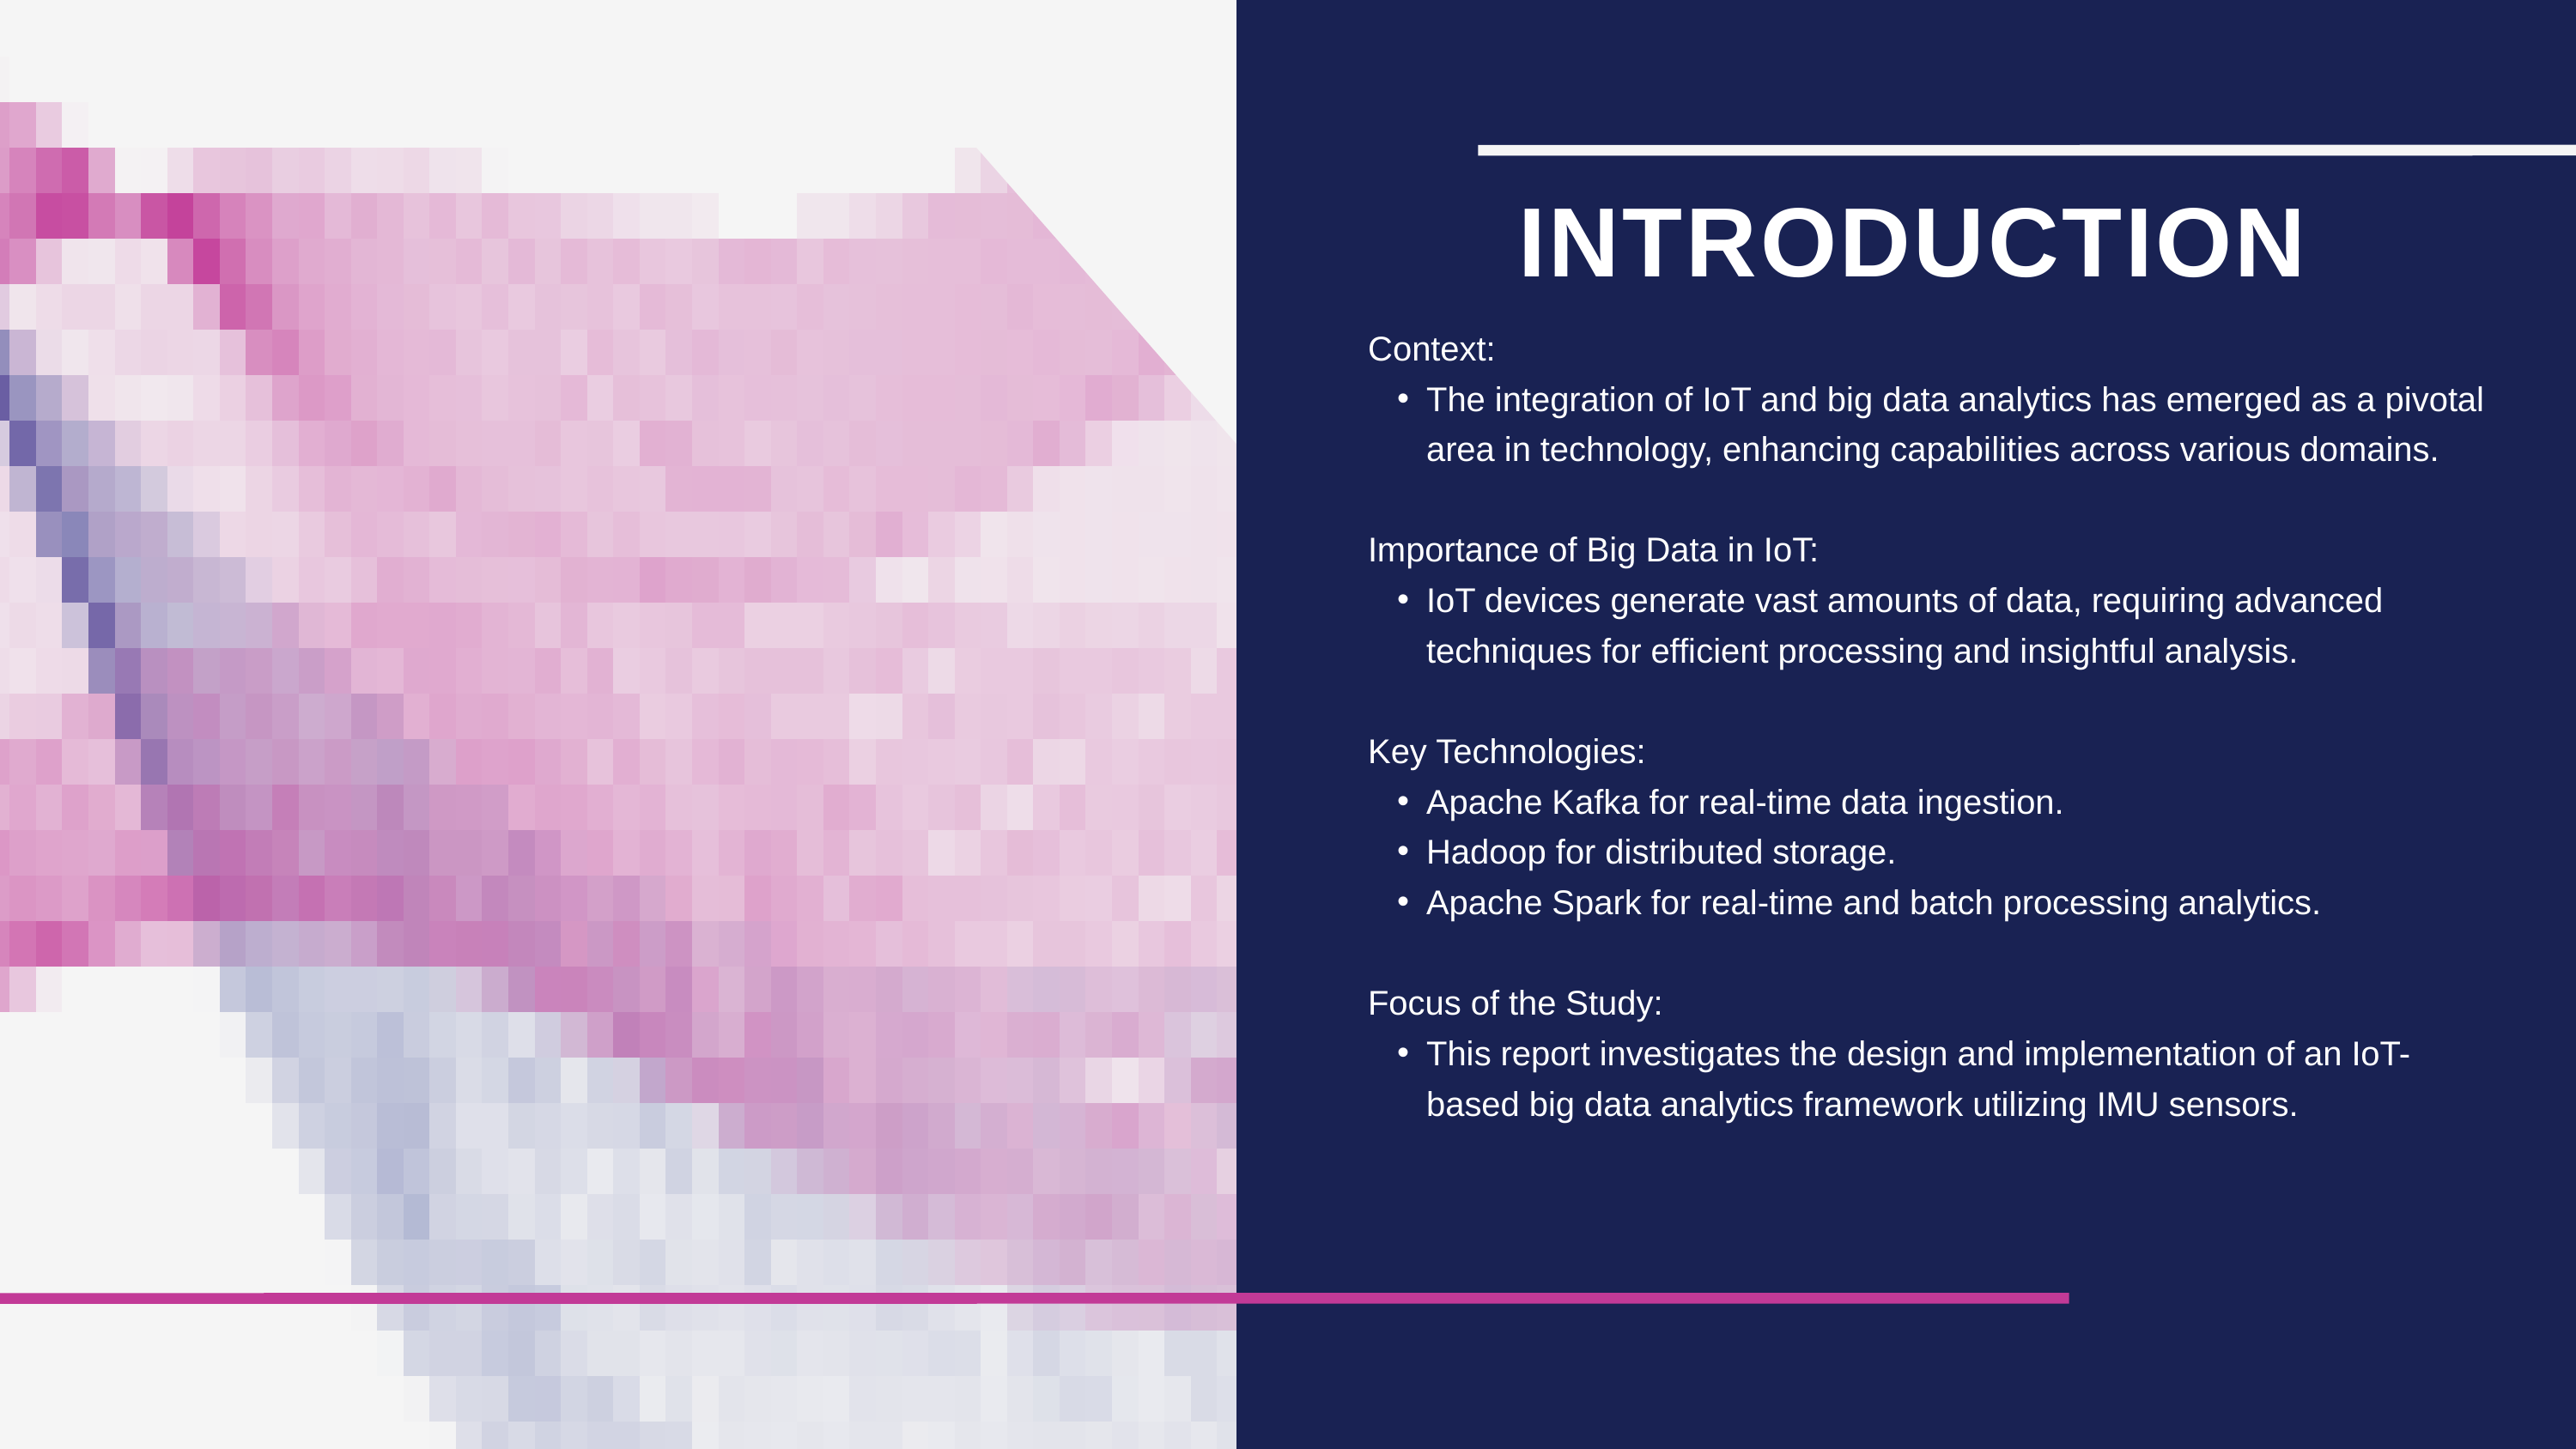

INTRODUCTION
Context:
The integration of IoT and big data analytics has emerged as a pivotal area in technology, enhancing capabilities across various domains.

Importance of Big Data in IoT:
IoT devices generate vast amounts of data, requiring advanced techniques for efficient processing and insightful analysis.

Key Technologies:
Apache Kafka for real-time data ingestion.
Hadoop for distributed storage.
Apache Spark for real-time and batch processing analytics.

Focus of the Study:
This report investigates the design and implementation of an IoT-based big data analytics framework utilizing IMU sensors.